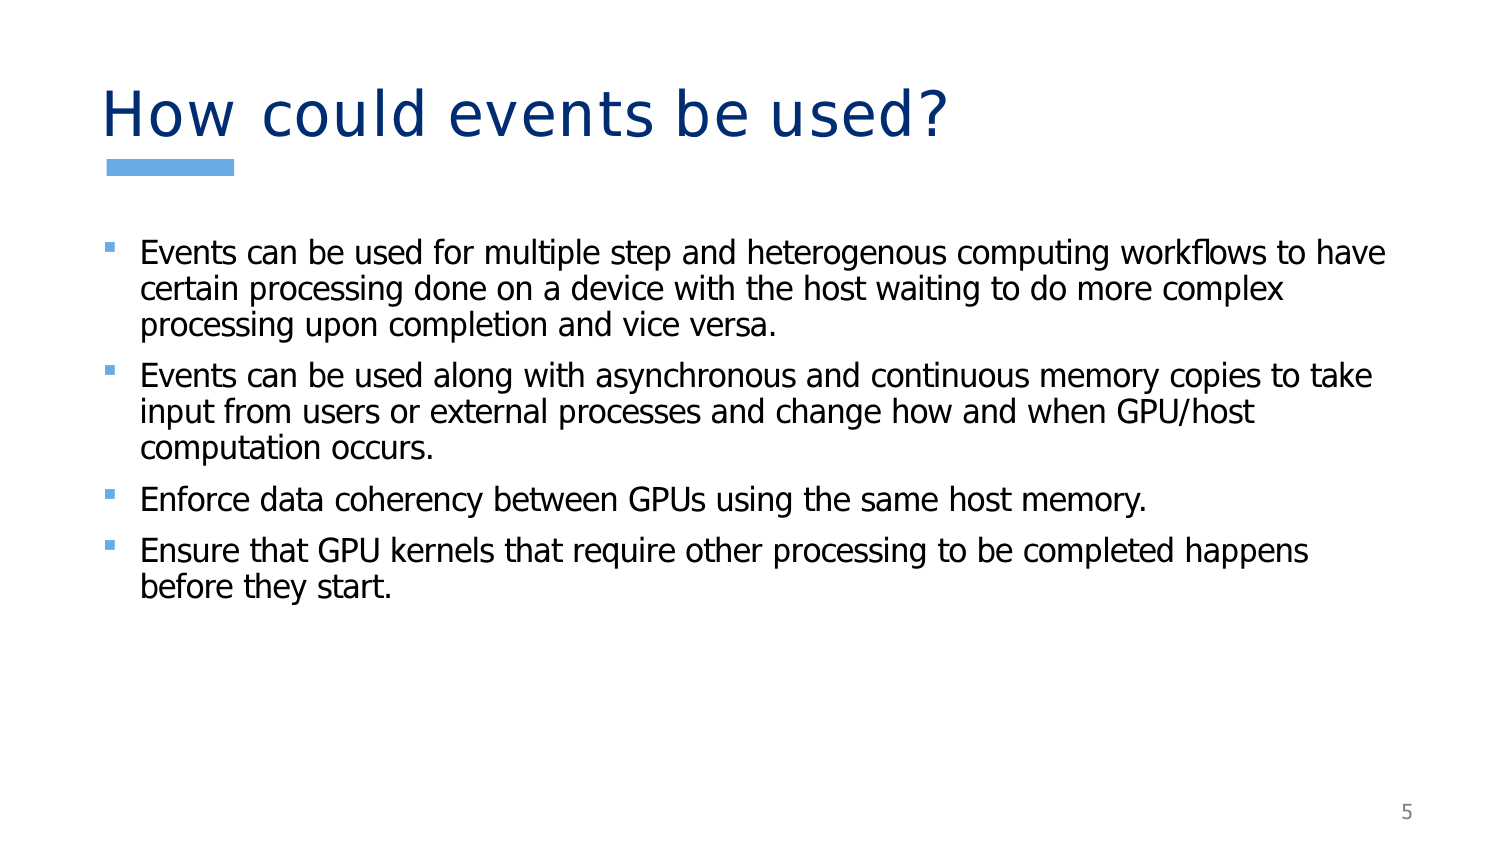

# How could events be used?
Events can be used for multiple step and heterogenous computing workflows to have certain processing done on a device with the host waiting to do more complex processing upon completion and vice versa.
Events can be used along with asynchronous and continuous memory copies to take input from users or external processes and change how and when GPU/host computation occurs.
Enforce data coherency between GPUs using the same host memory.
Ensure that GPU kernels that require other processing to be completed happens before they start.